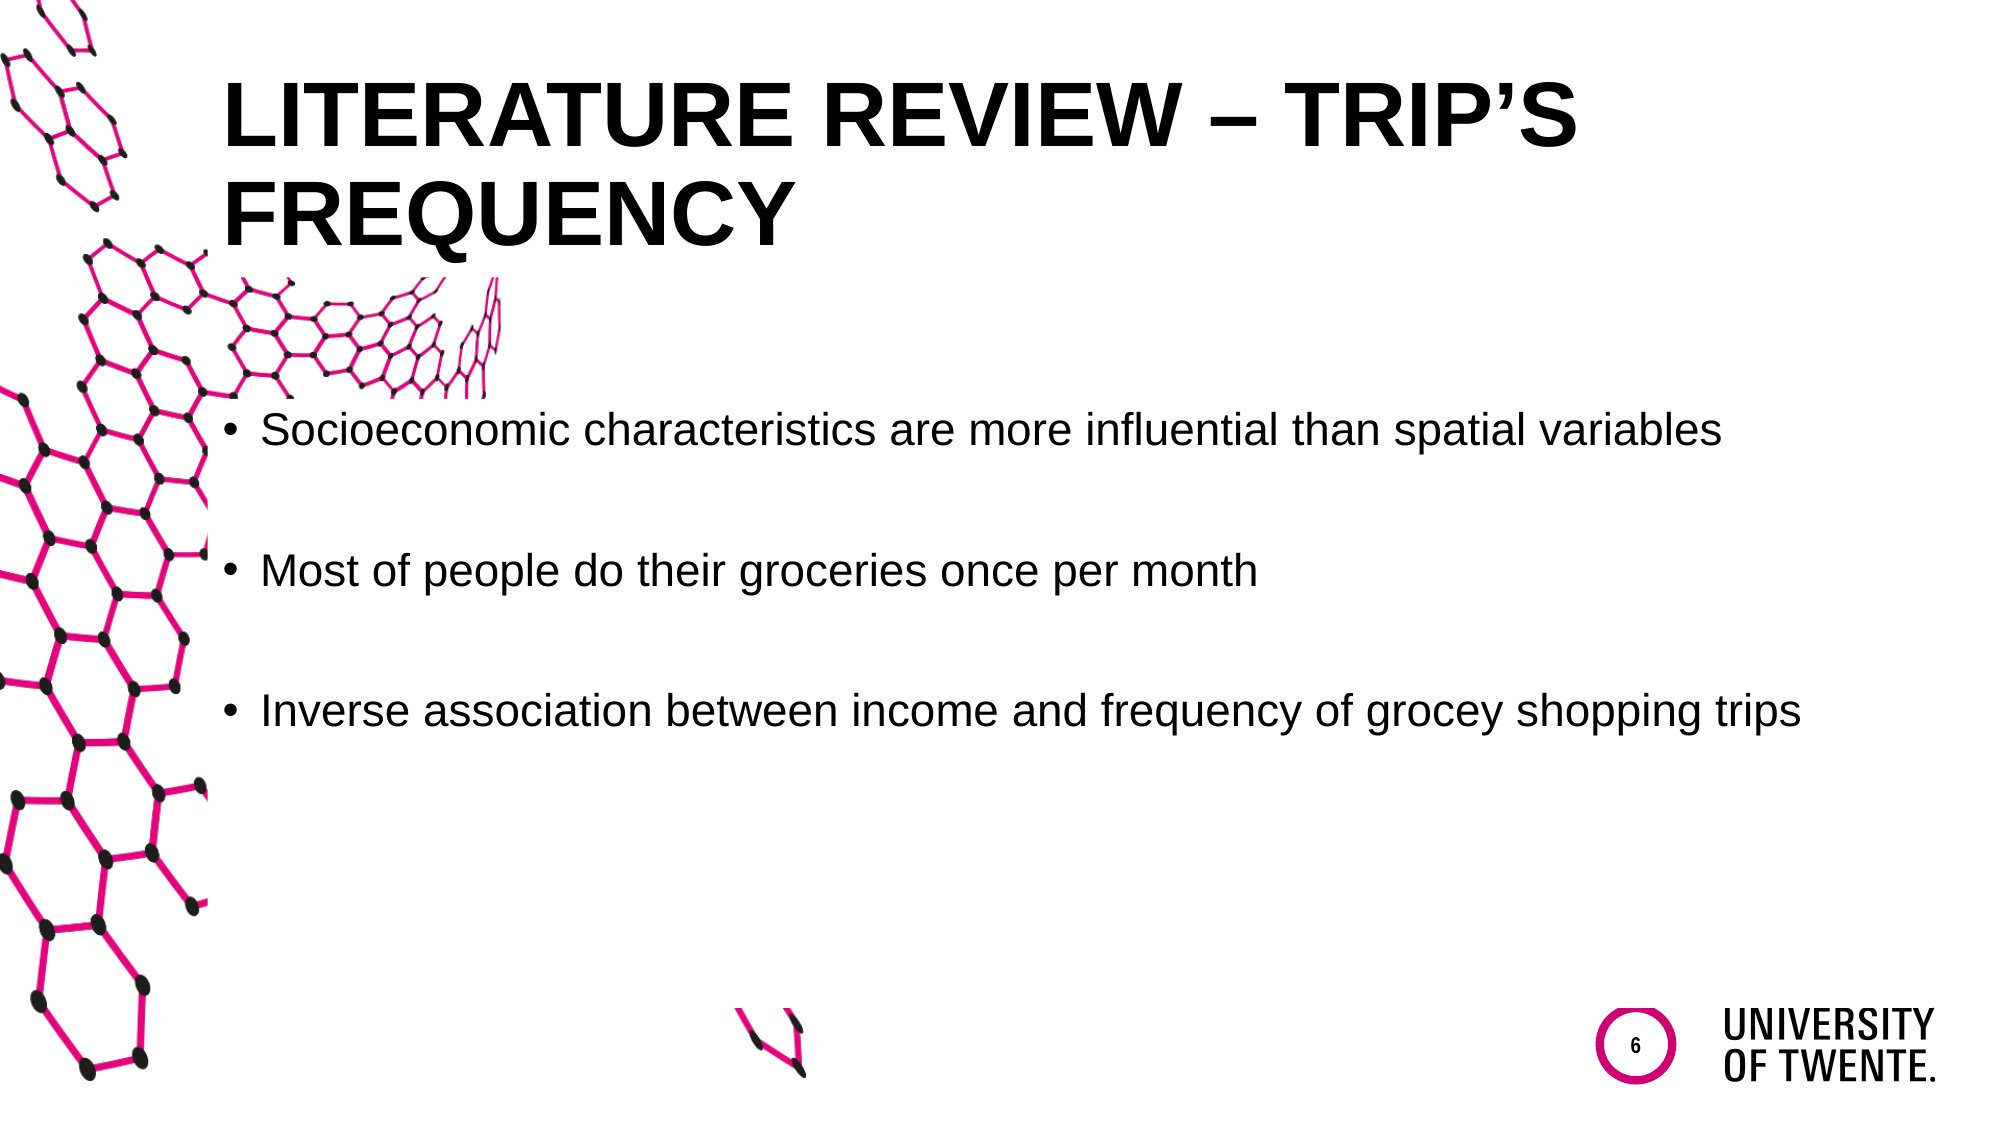

# Literature review – Trip’s frequency
Socioeconomic characteristics are more influential than spatial variables

Most of people do their groceries once per month

Inverse association between income and frequency of grocey shopping trips
6